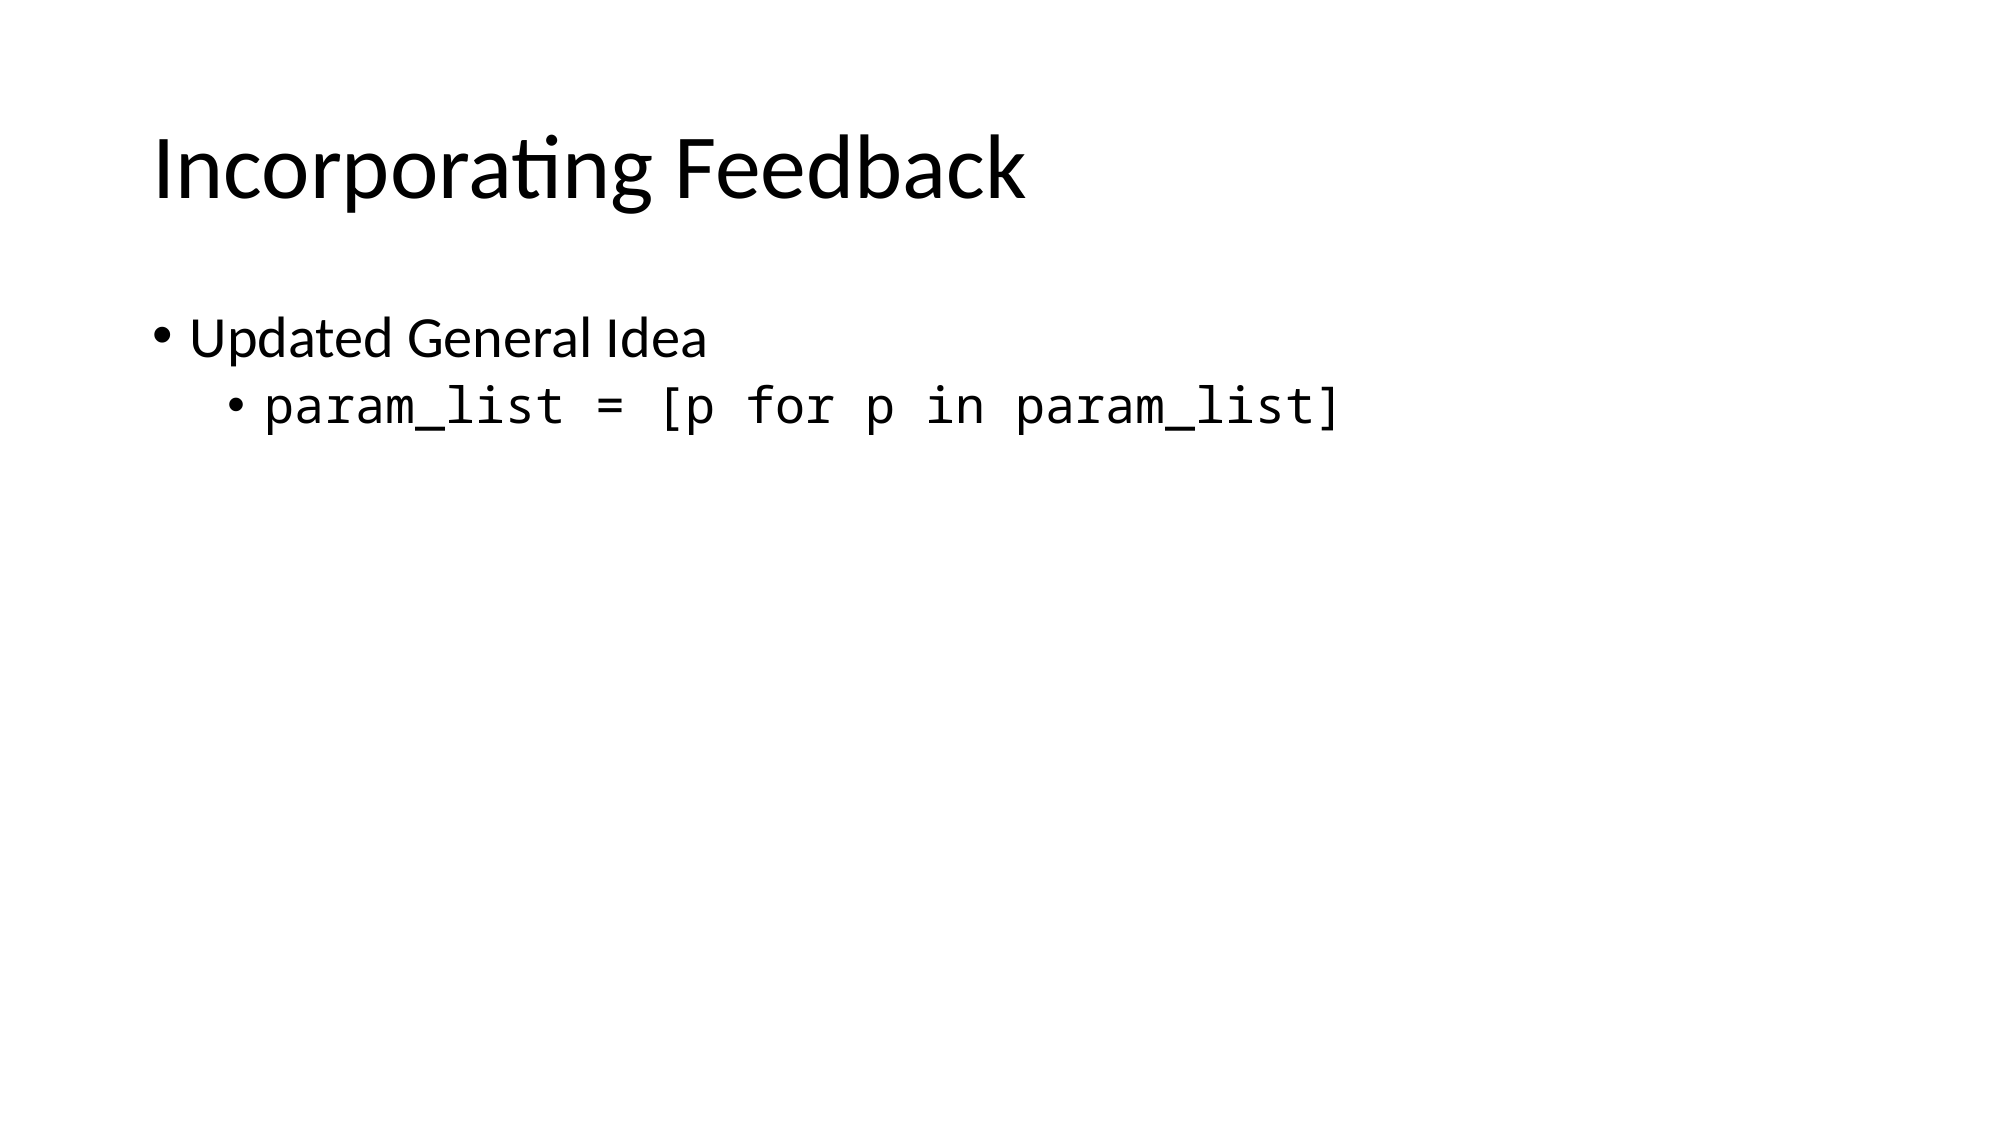

# Incorporating Feedback
Updated General Idea
param_list = [p for p in param_list]